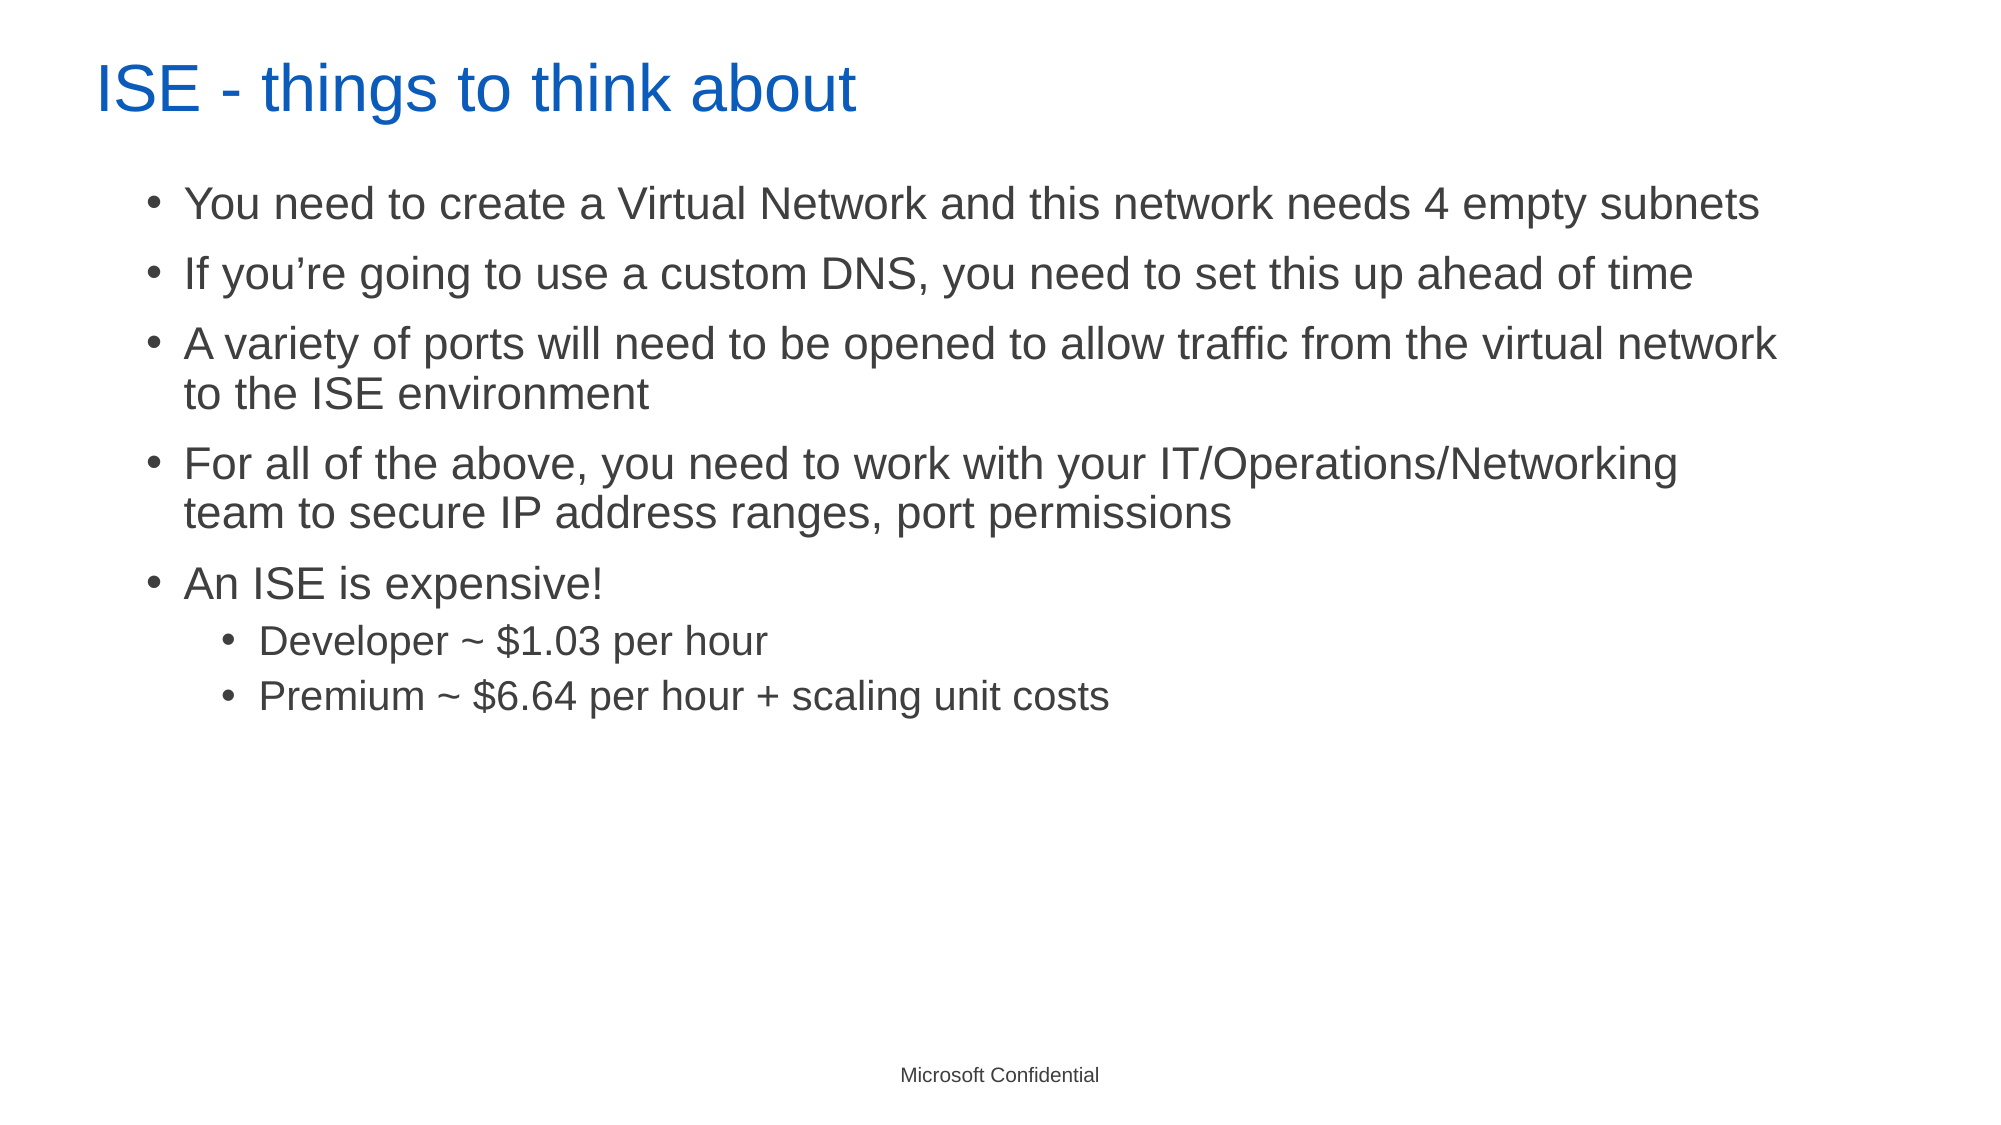

# ISE - things to think about
You need to create a Virtual Network and this network needs 4 empty subnets
If you’re going to use a custom DNS, you need to set this up ahead of time
A variety of ports will need to be opened to allow traffic from the virtual network to the ISE environment
For all of the above, you need to work with your IT/Operations/Networking team to secure IP address ranges, port permissions
An ISE is expensive!
Developer ~ $1.03 per hour
Premium ~ $6.64 per hour + scaling unit costs